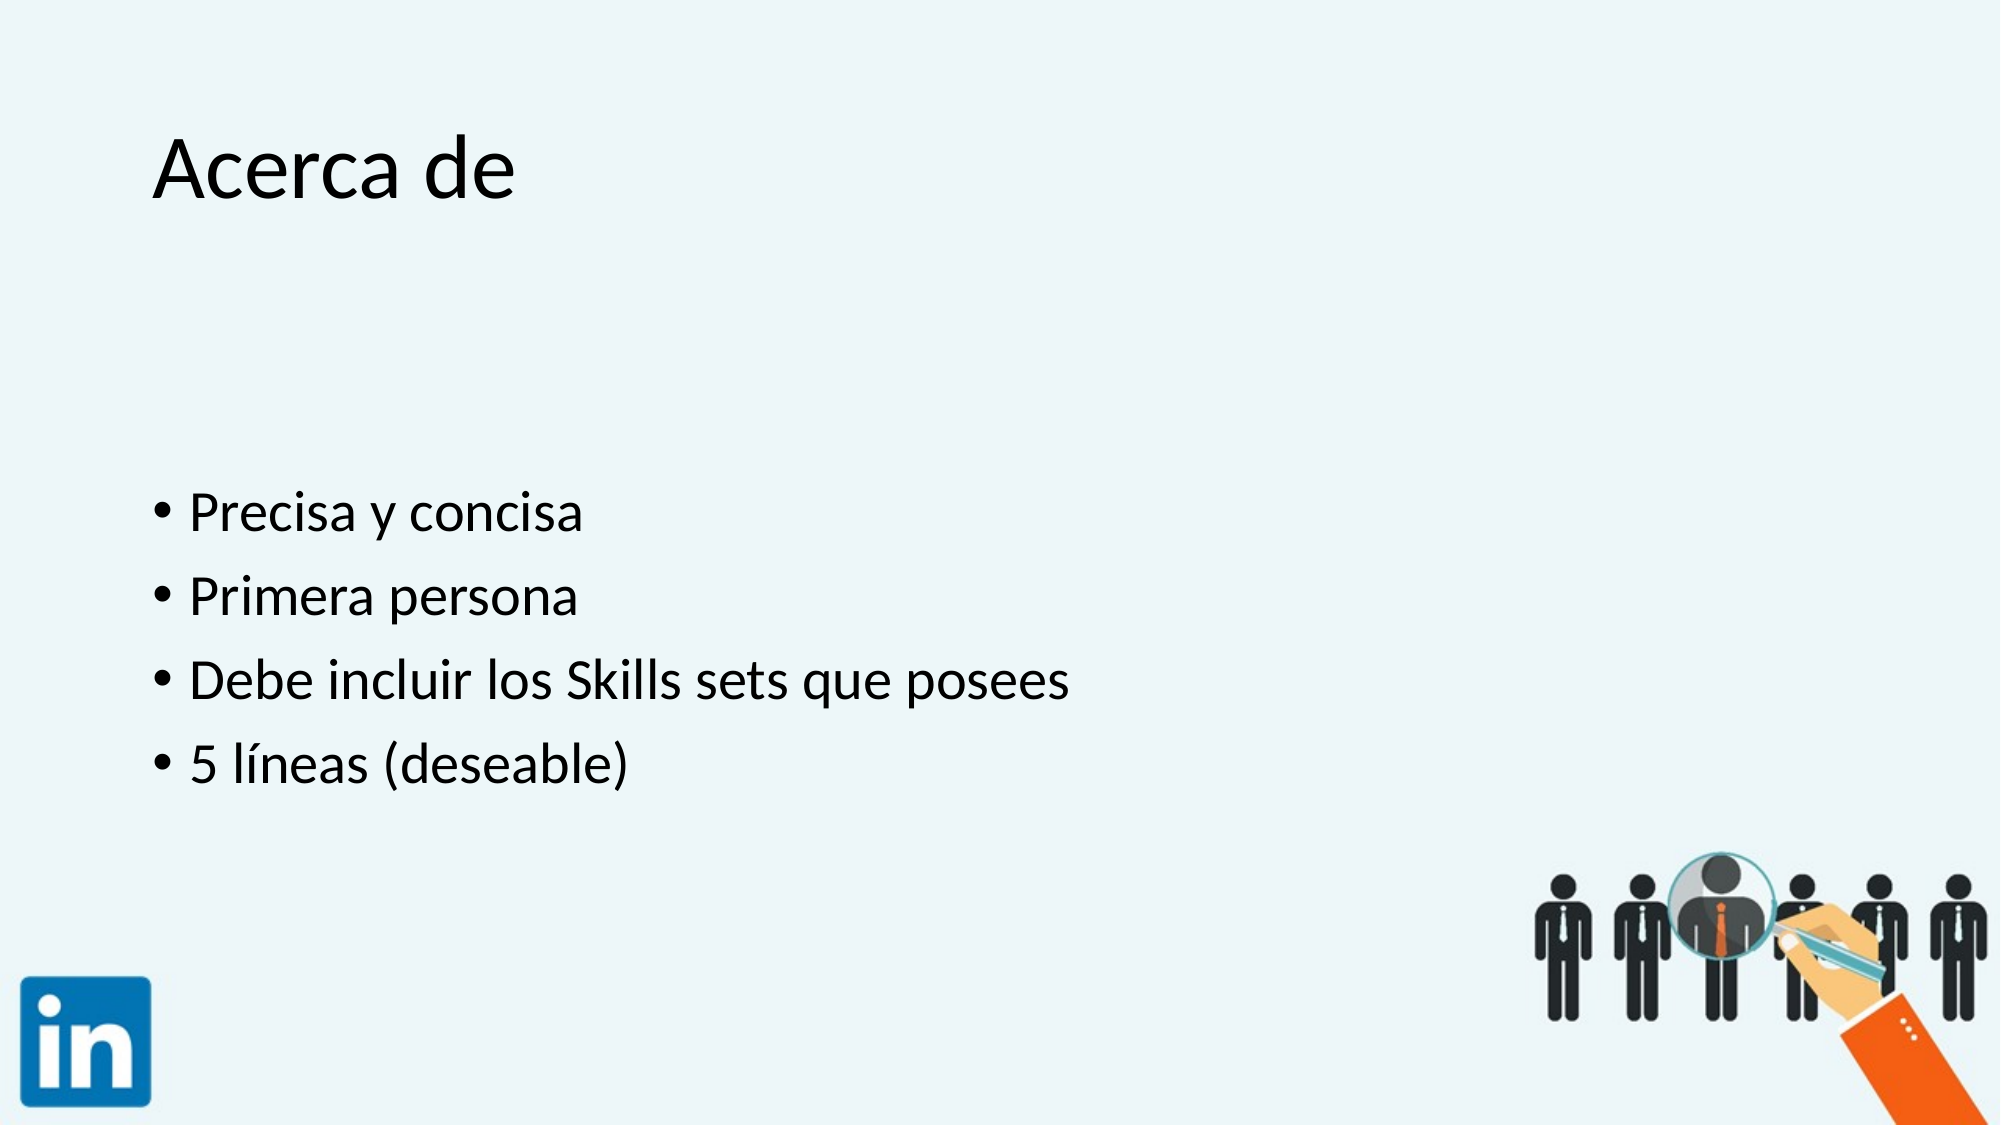

# Acerca de

Precisa y concisa
Primera persona
Debe incluir los Skills sets que posees
5 líneas (deseable)